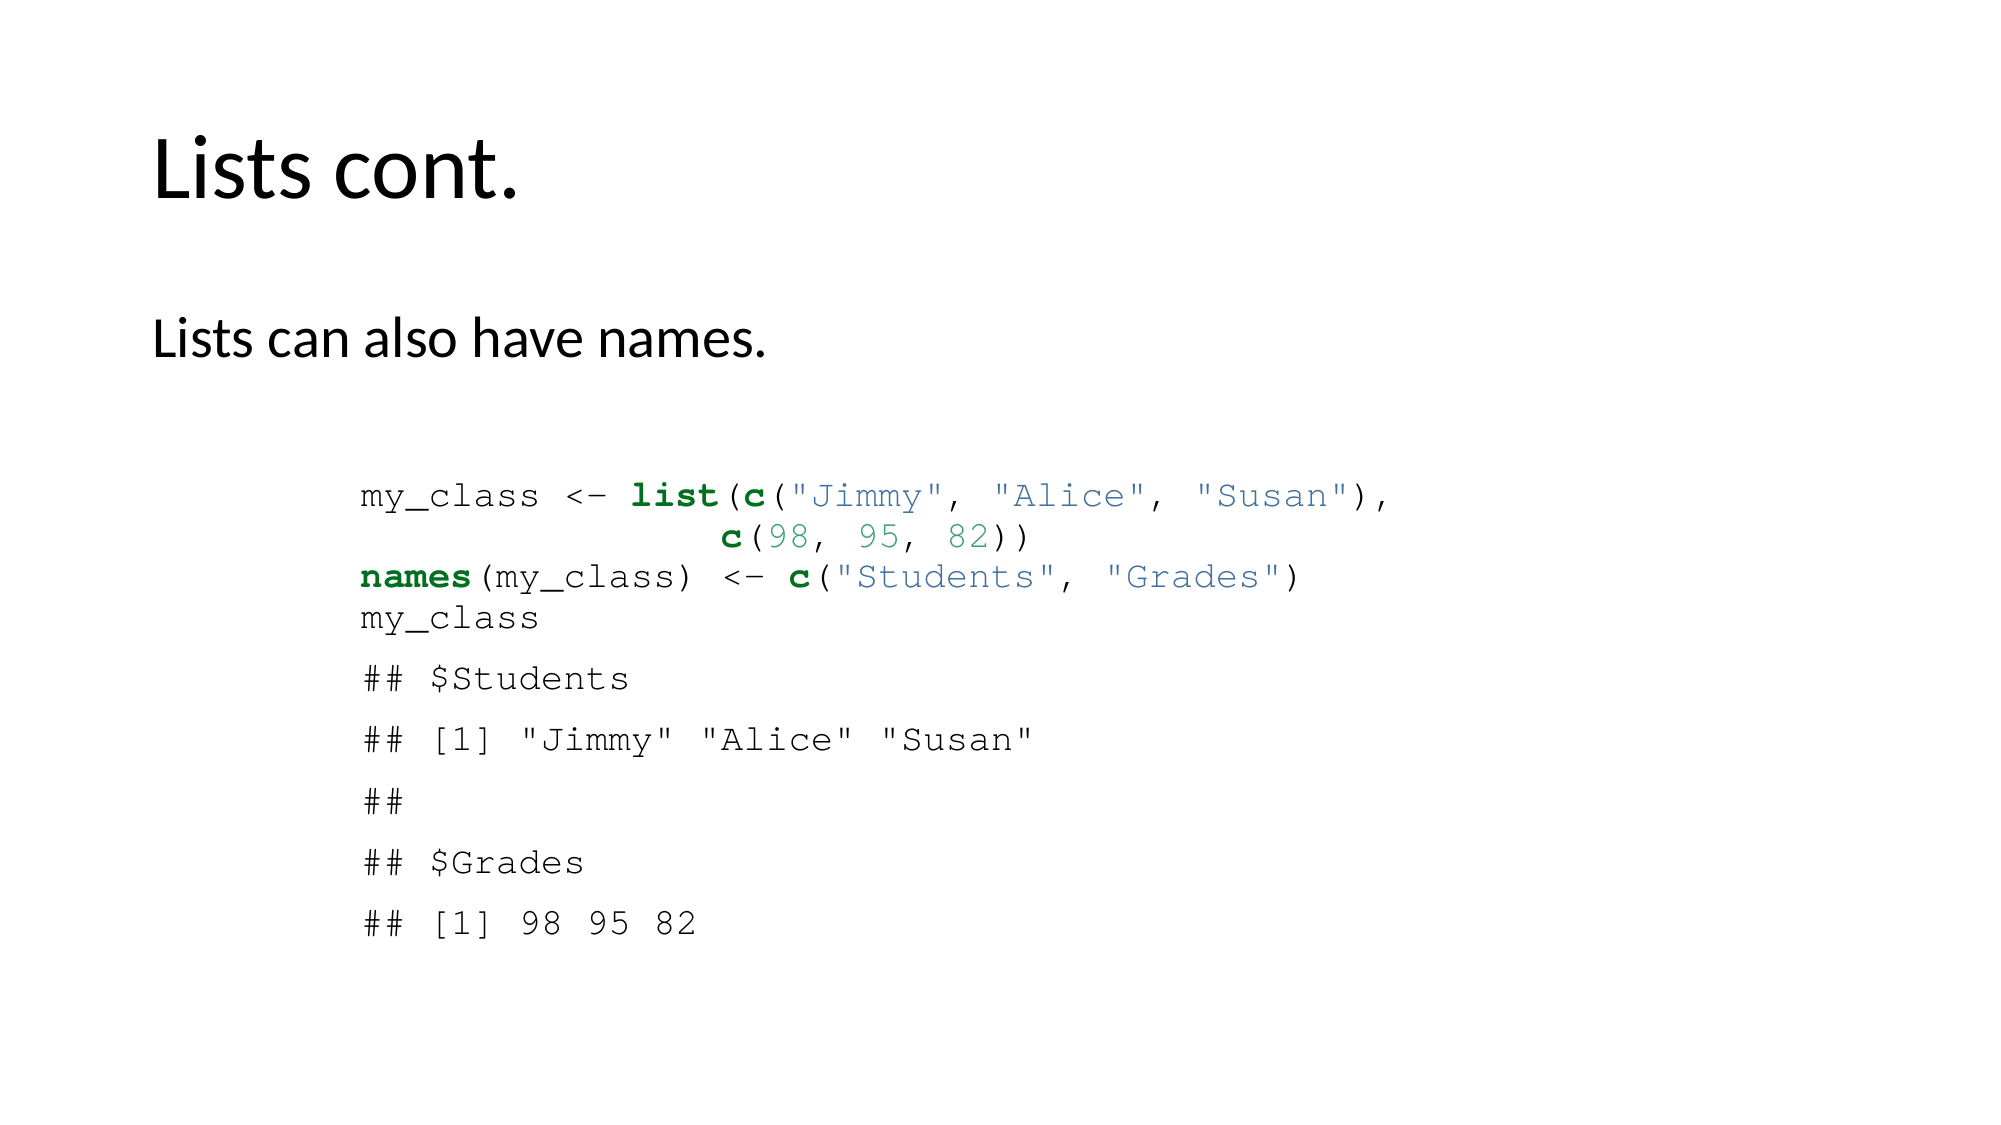

# Lists cont.
Lists can also have names.

my_class <- list(c("Jimmy", "Alice", "Susan"),
                c(98, 95, 82))
names(my_class) <- c("Students", "Grades")
my_class
## $Students
## [1] "Jimmy" "Alice" "Susan"
##
## $Grades
## [1] 98 95 82